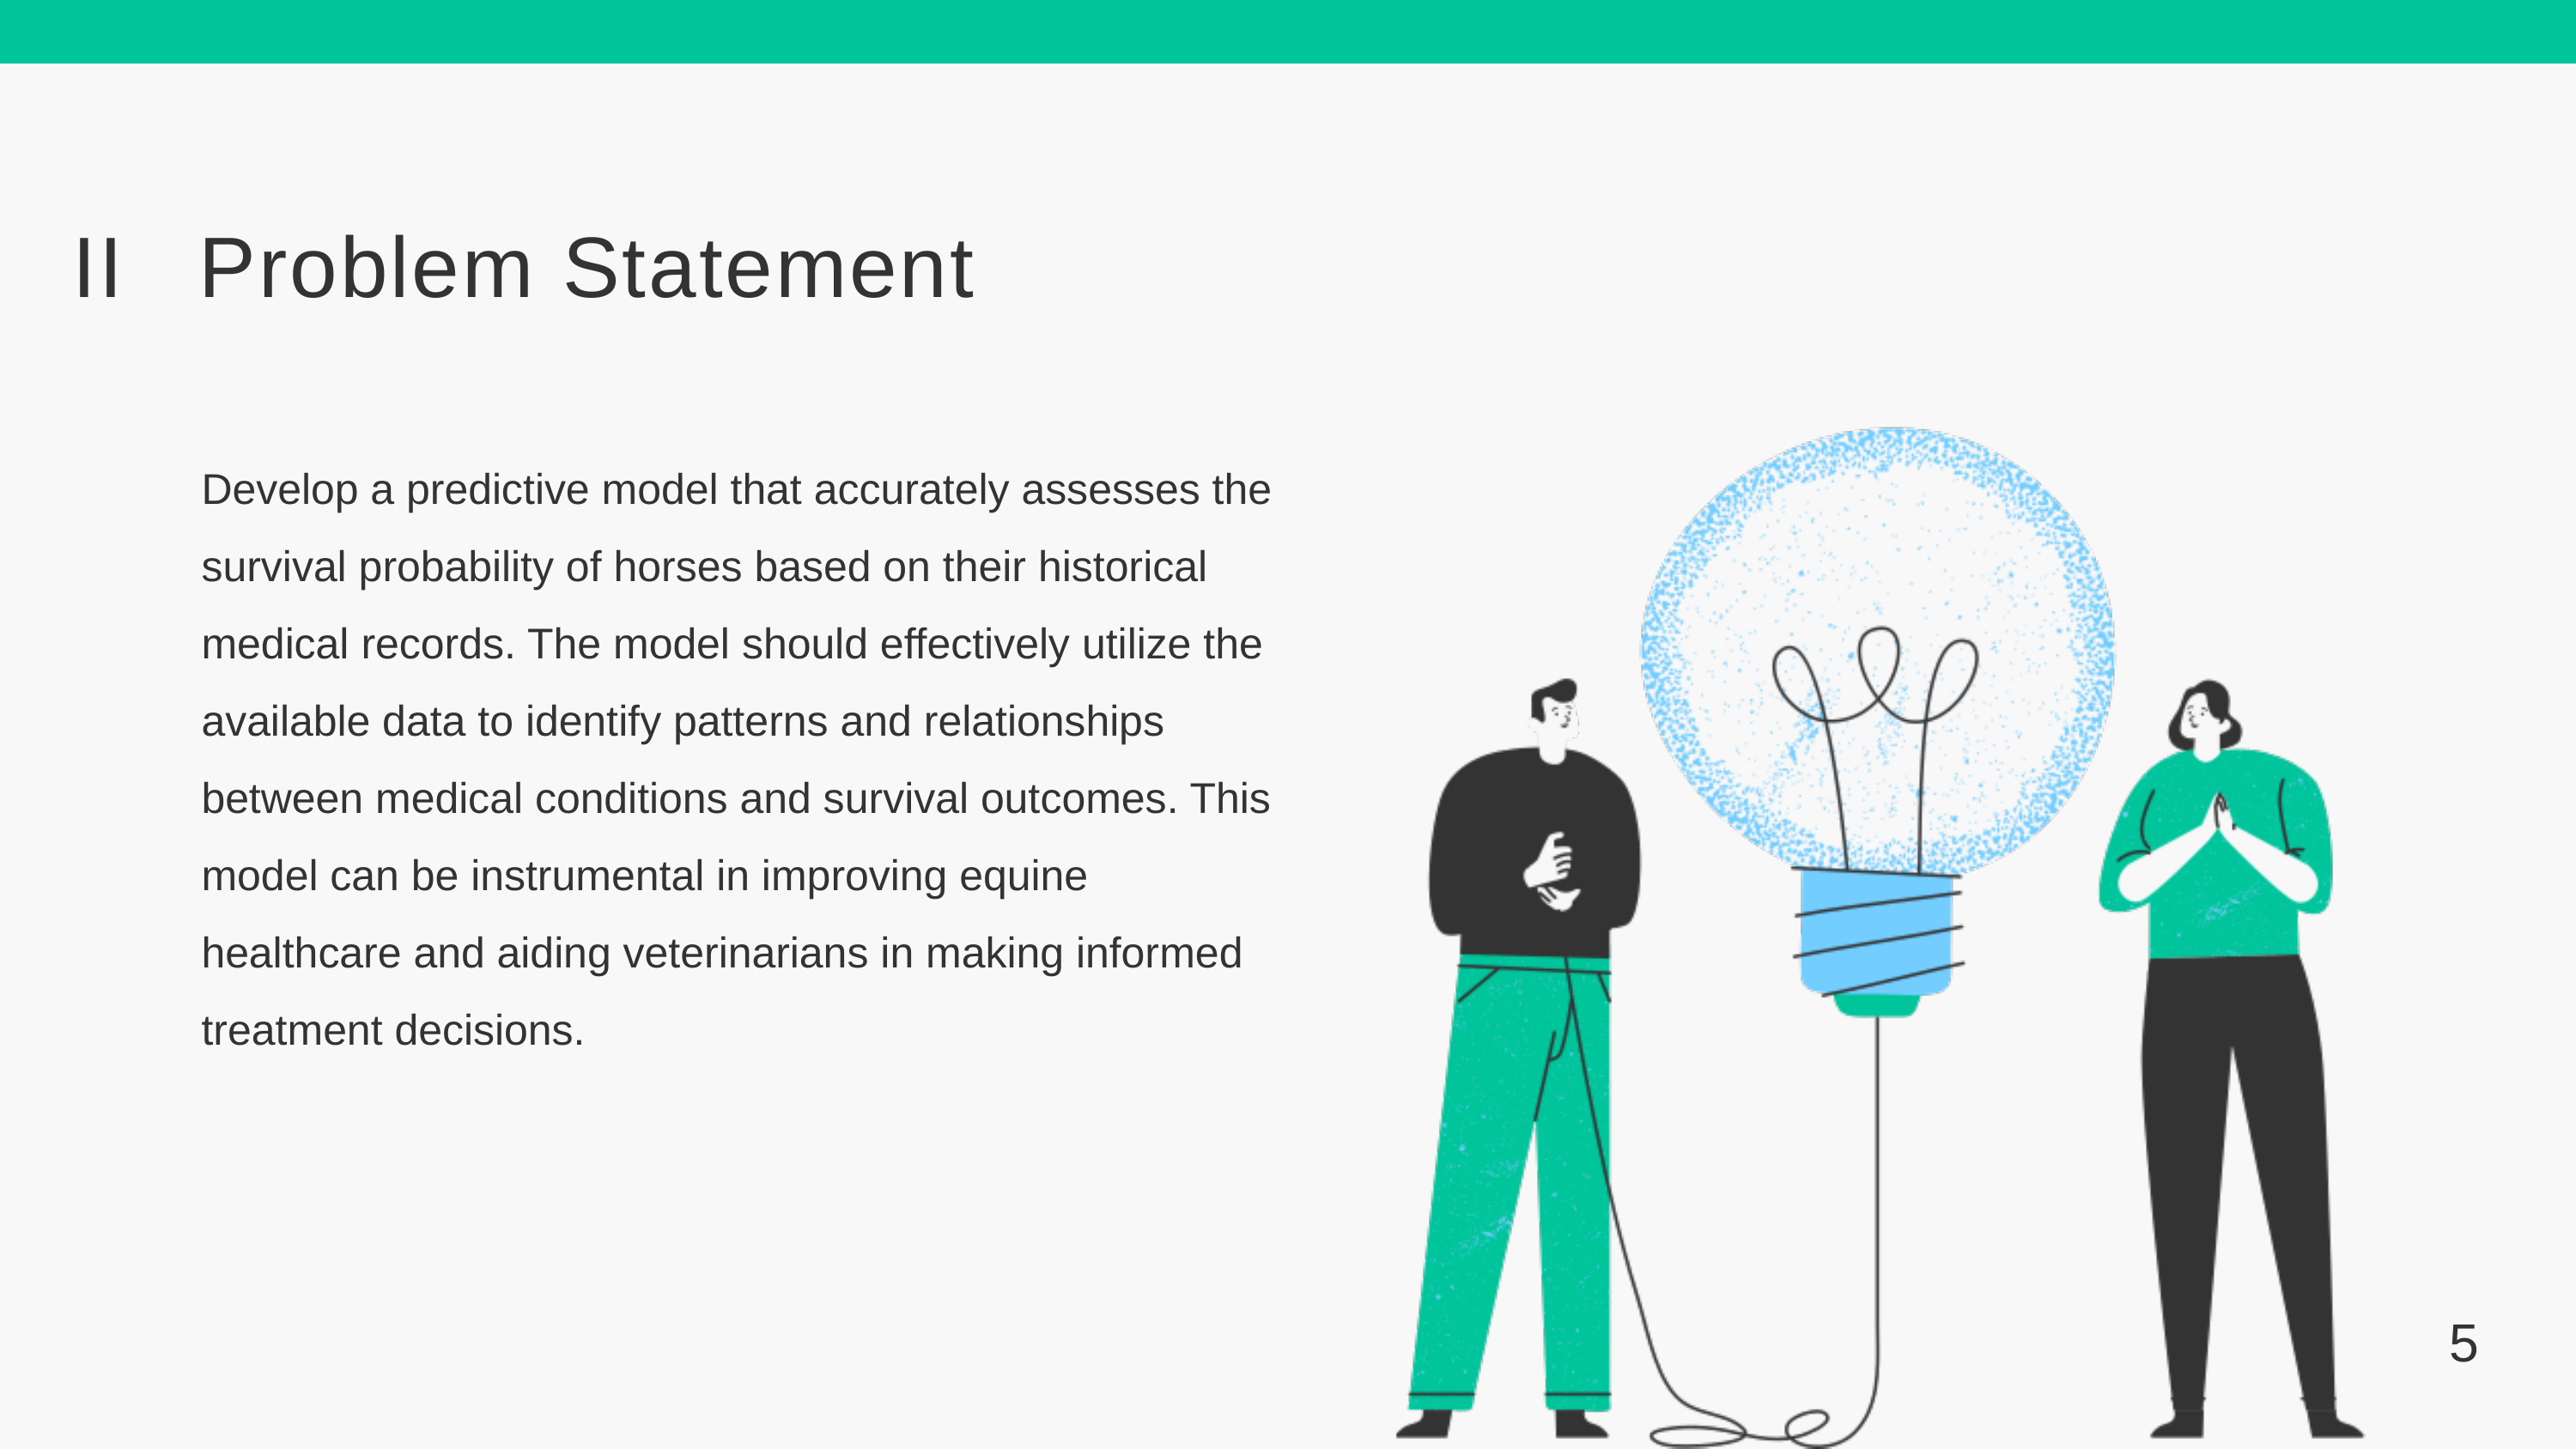

II
Problem Statement

Develop a predictive model that accurately assesses the survival probability of horses based on their historical medical records. The model should effectively utilize the available data to identify patterns and relationships between medical conditions and survival outcomes. This model can be instrumental in improving equine healthcare and aiding veterinarians in making informed treatment decisions.
5